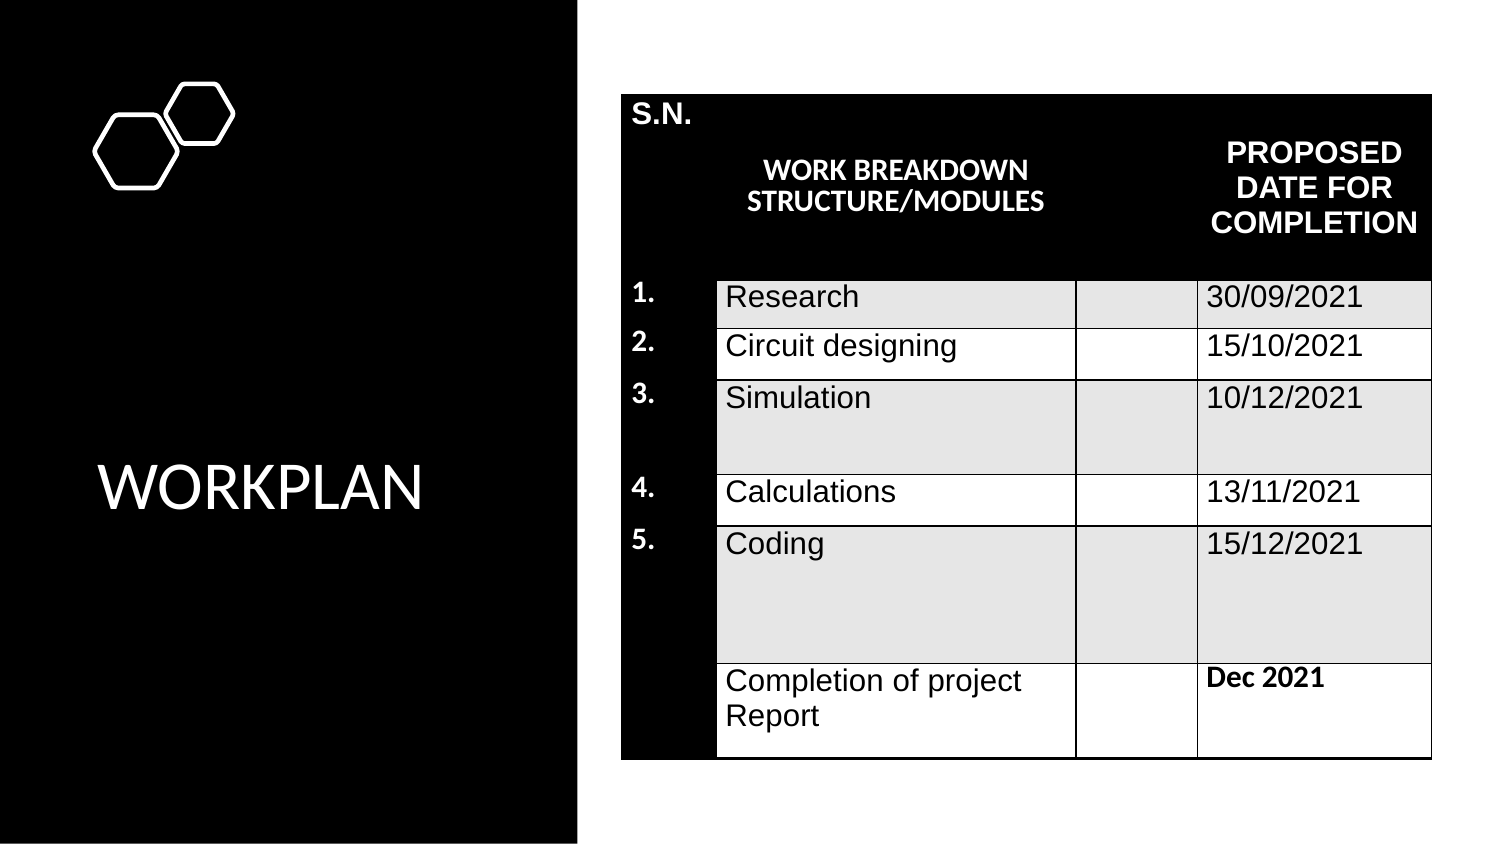

| S.N. | WORK BREAKDOWN STRUCTURE/MODULES |  | PROPOSED DATE FOR COMPLETION |
| --- | --- | --- | --- |
| 1. | Research |  | 30/09/2021 |
| 2. | Circuit designing |  | 15/10/2021 |
| 3. | Simulation |  | 10/12/2021 |
| 4. | Calculations |  | 13/11/2021 |
| 5. | Coding |  | 15/12/2021 |
| 6. | Completion of project Report |  | Dec 2021 |
WORKPLAN